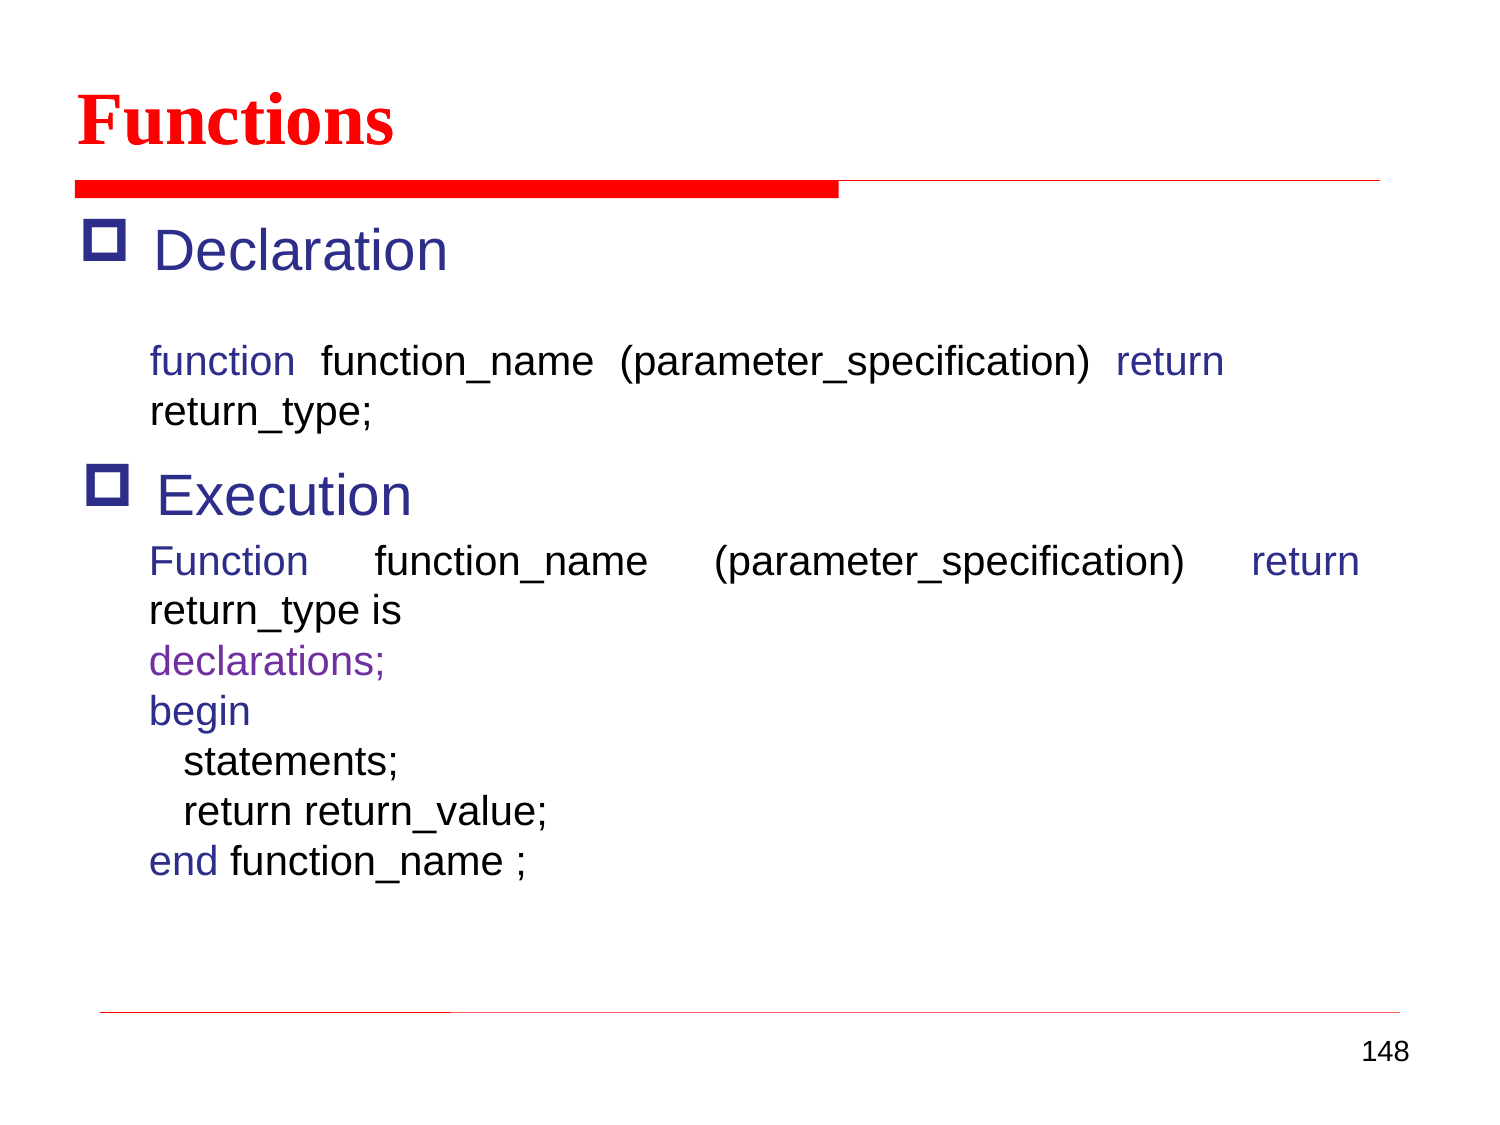

Functions
Functions
Declaration
function function_name (parameter_specification) return return_type;
Execution
Function function_name (parameter_specification) return return_type is
declarations;
begin
   statements;
   return return_value;
end function_name ;
148